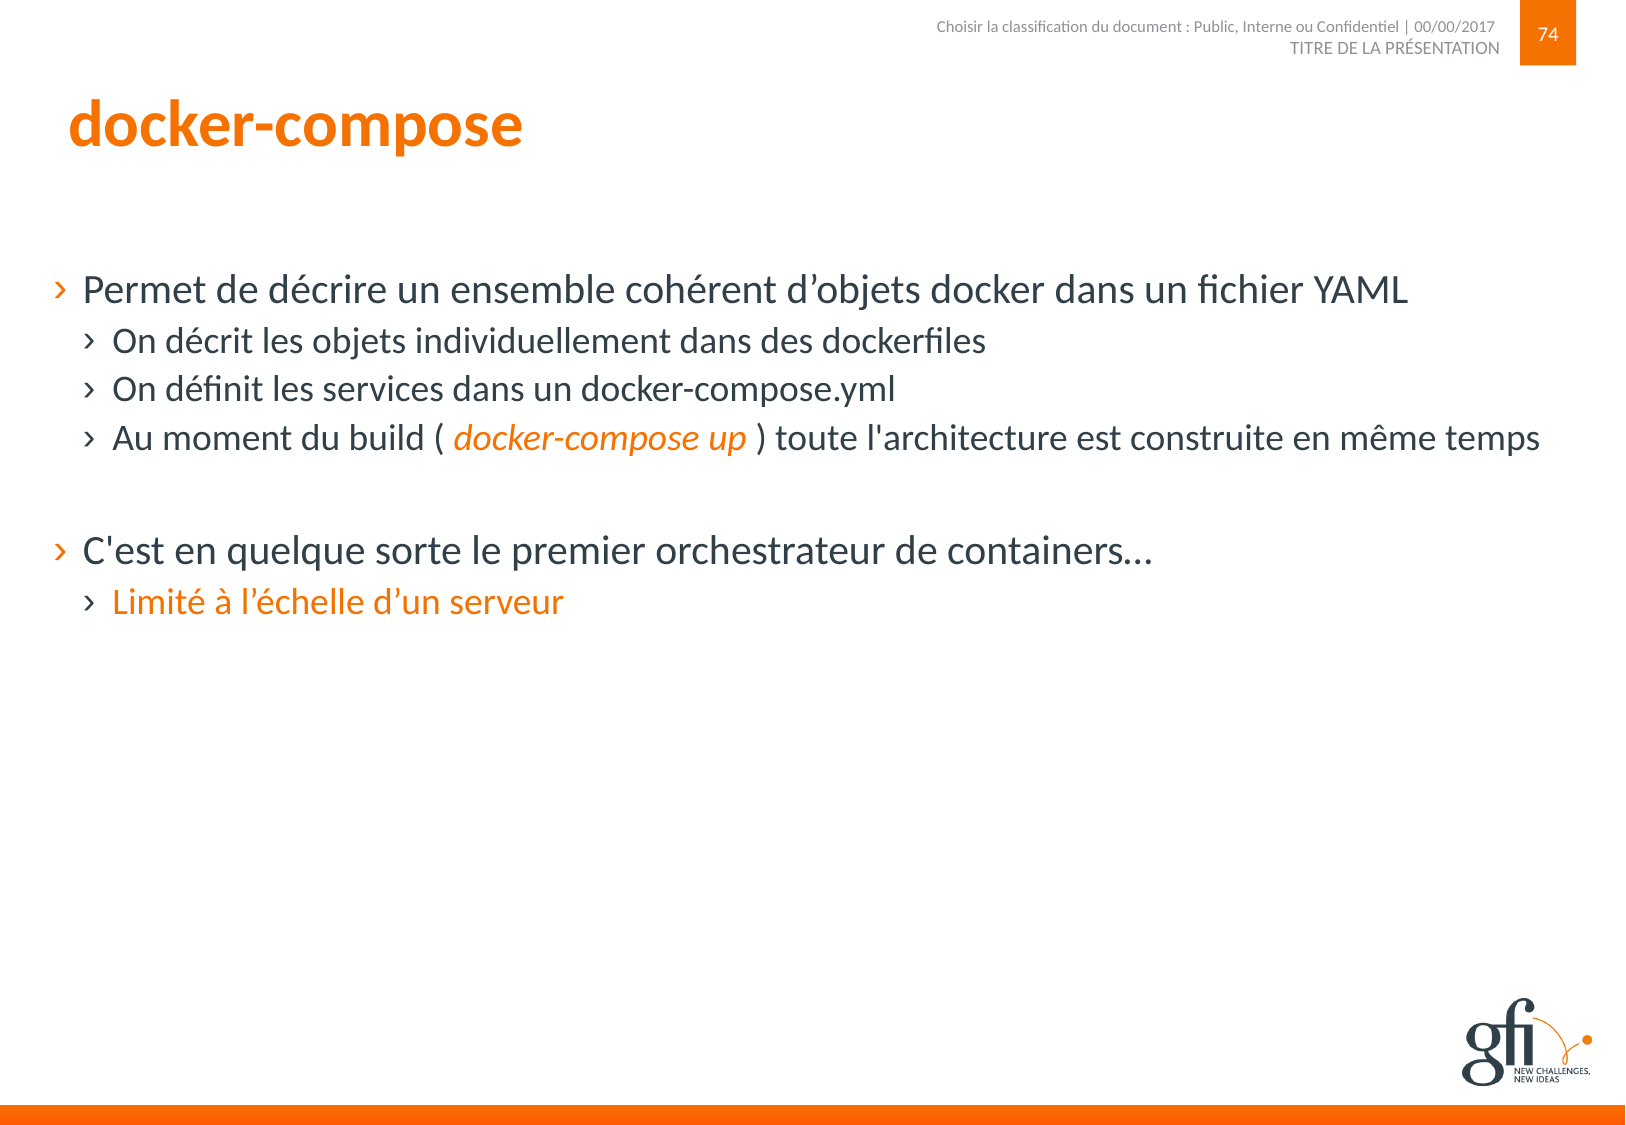

74
TITRE DE LA PRÉSENTATION
Choisir la classification du document : Public, Interne ou Confidentiel | 00/00/2017
# docker-compose

Permet de décrire un ensemble cohérent d’objets docker dans un fichier YAML
On décrit les objets individuellement dans des dockerfiles
On définit les services dans un docker-compose.yml
Au moment du build ( docker-compose up ) toute l'architecture est construite en même temps

C'est en quelque sorte le premier orchestrateur de containers…
Limité à l’échelle d’un serveur